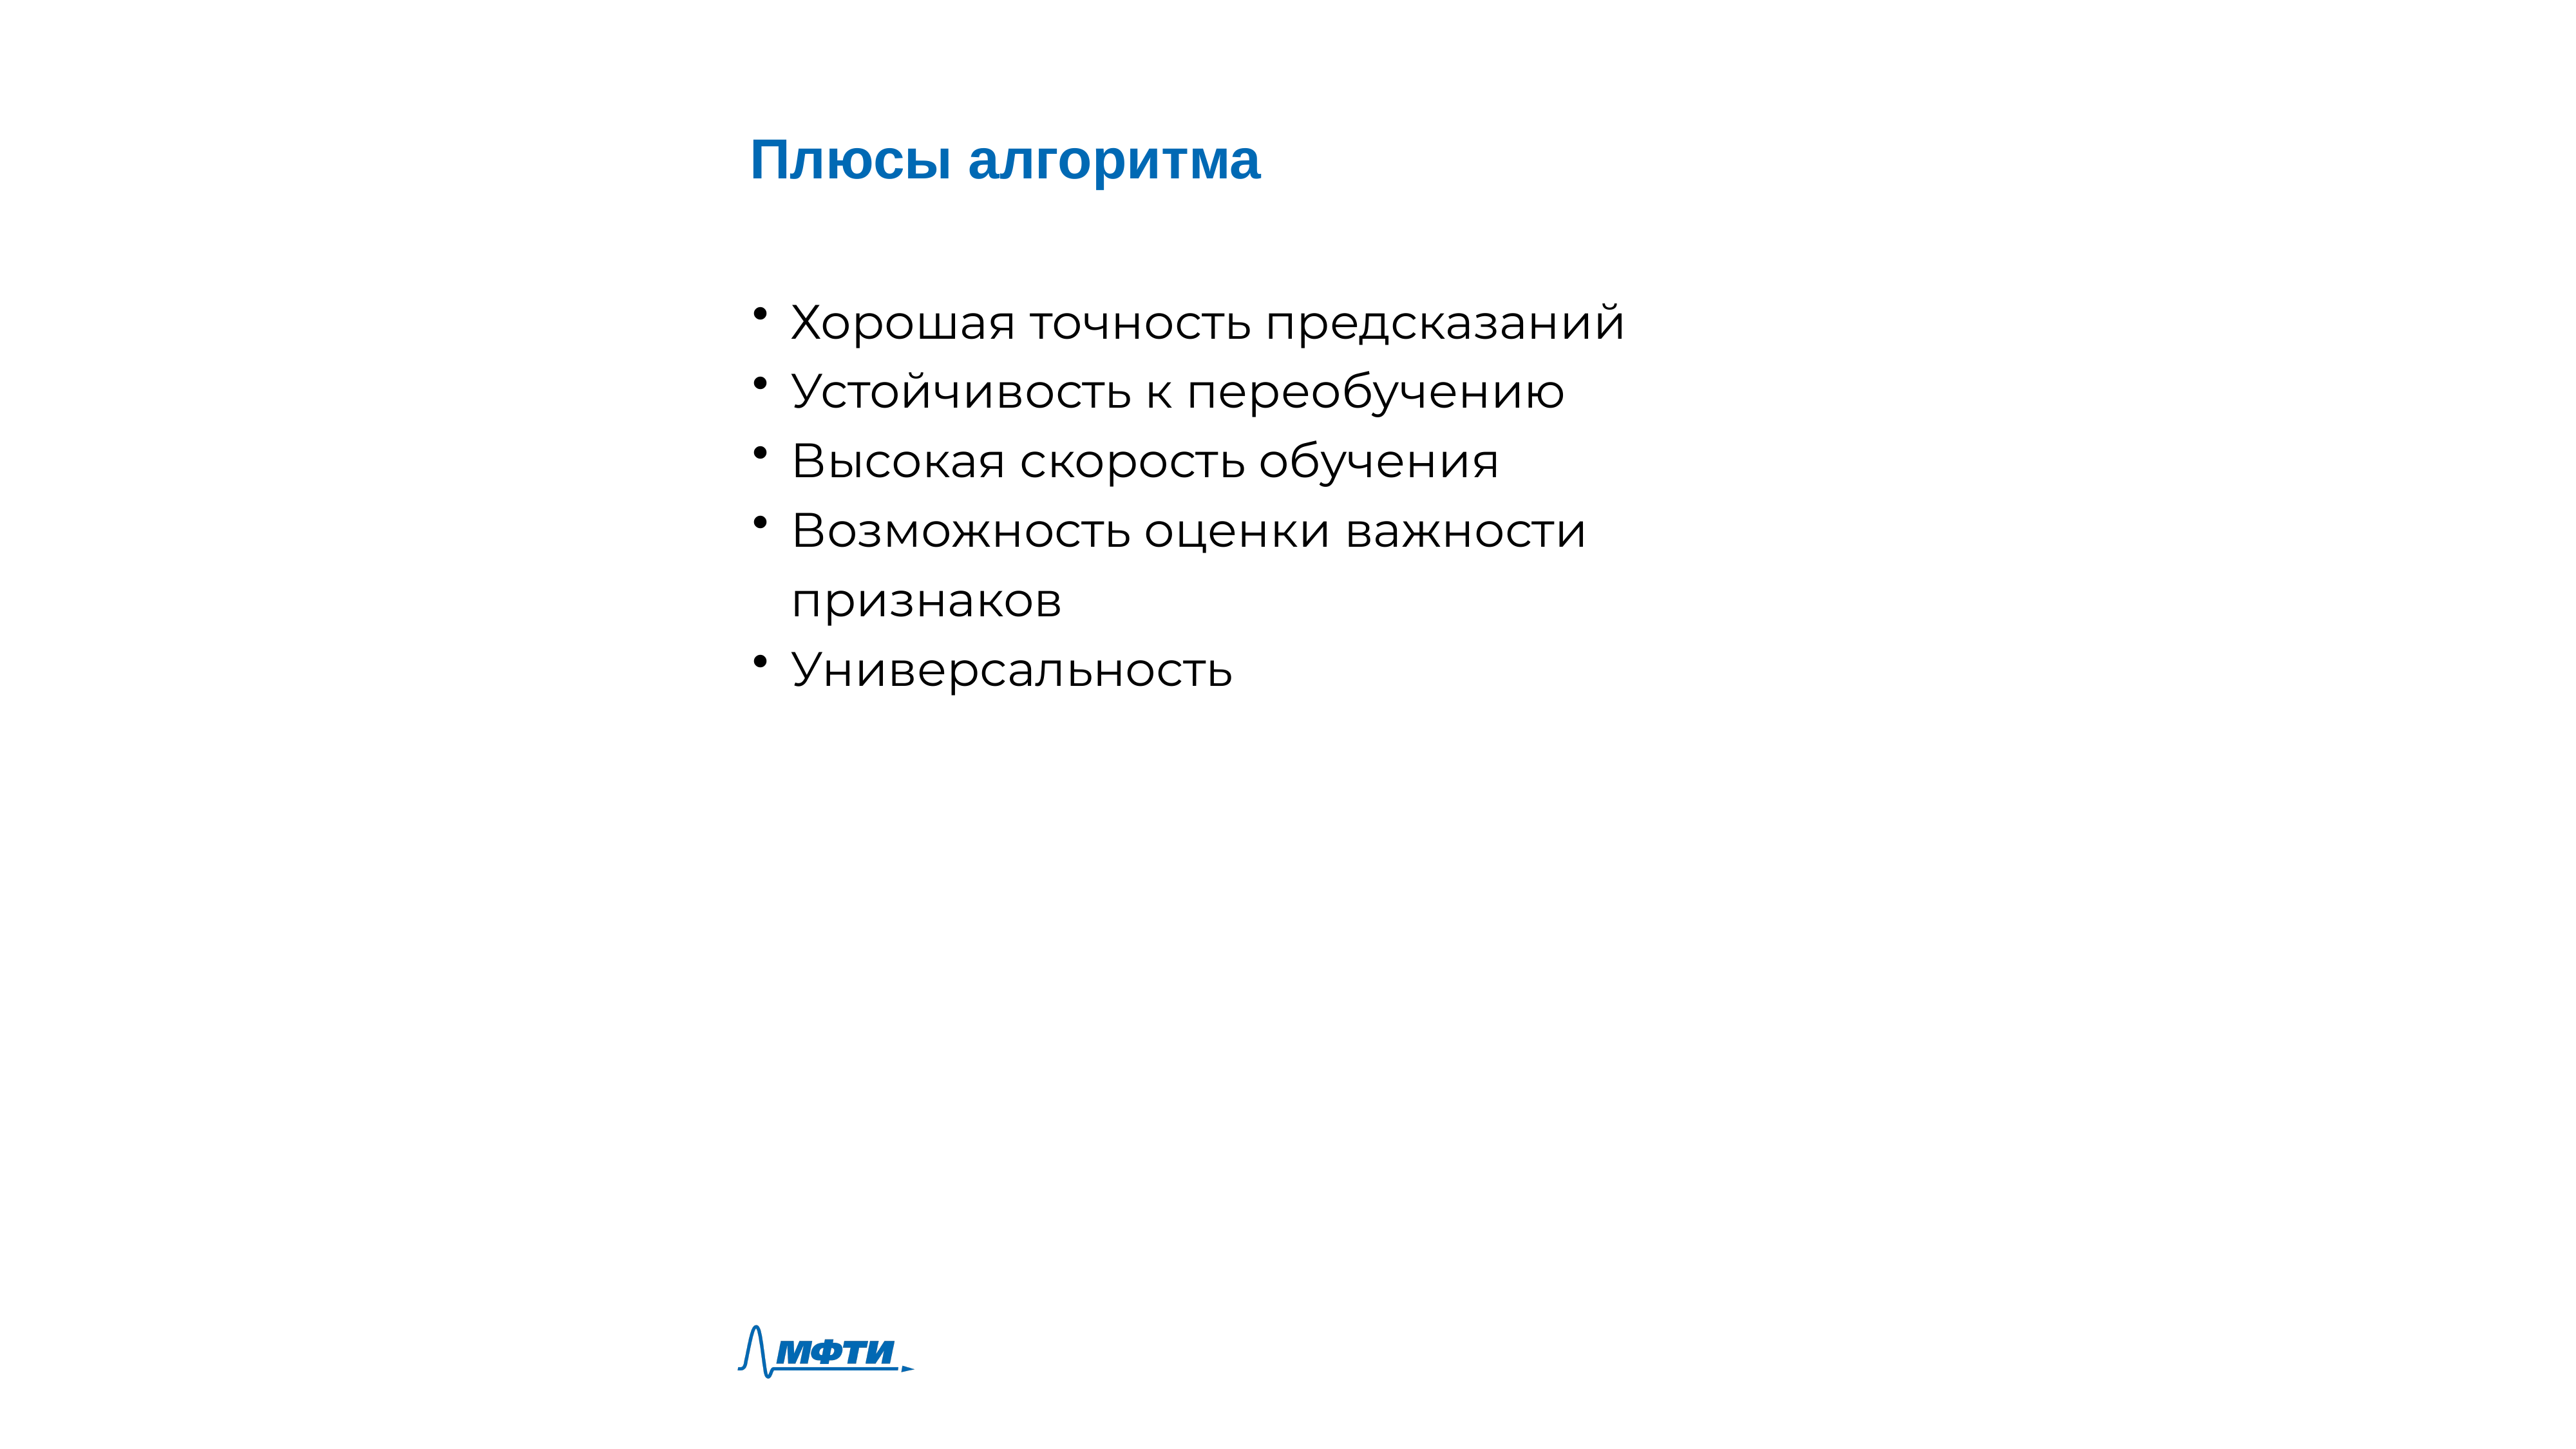

Плюсы алгоритма
Хорошая точность предсказаний
Устойчивость к переобучению
Высокая скорость обучения
Возможность оценки важности признаков
Универсальность